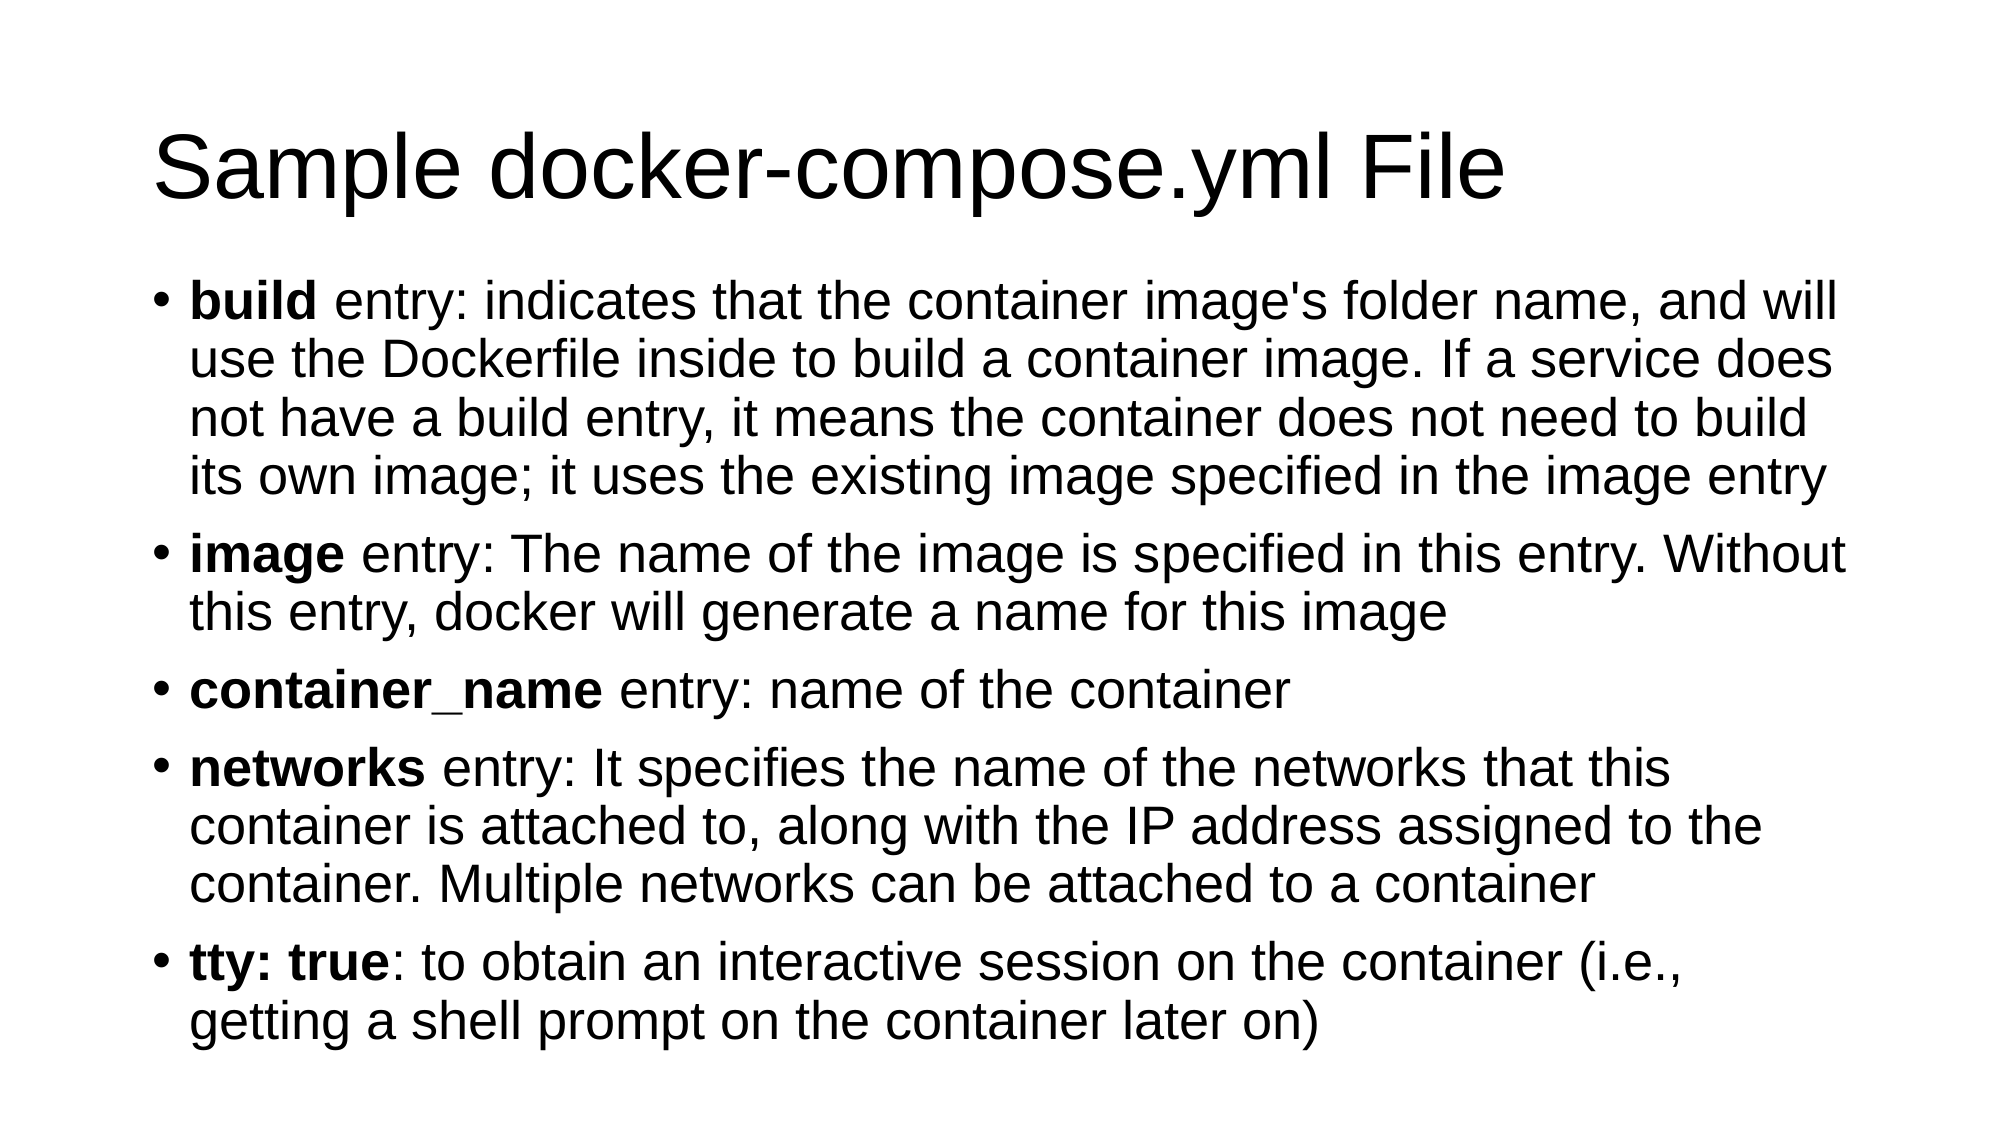

# Sample docker-compose.yml File
build entry: indicates that the container image's folder name, and will use the Dockerfile inside to build a container image. If a service does not have a build entry, it means the container does not need to build its own image; it uses the existing image specified in the image entry
image entry: The name of the image is specified in this entry. Without this entry, docker will generate a name for this image
container_name entry: name of the container
networks entry: It specifies the name of the networks that this container is attached to, along with the IP address assigned to the container. Multiple networks can be attached to a container
tty: true: to obtain an interactive session on the container (i.e., getting a shell prompt on the container later on)